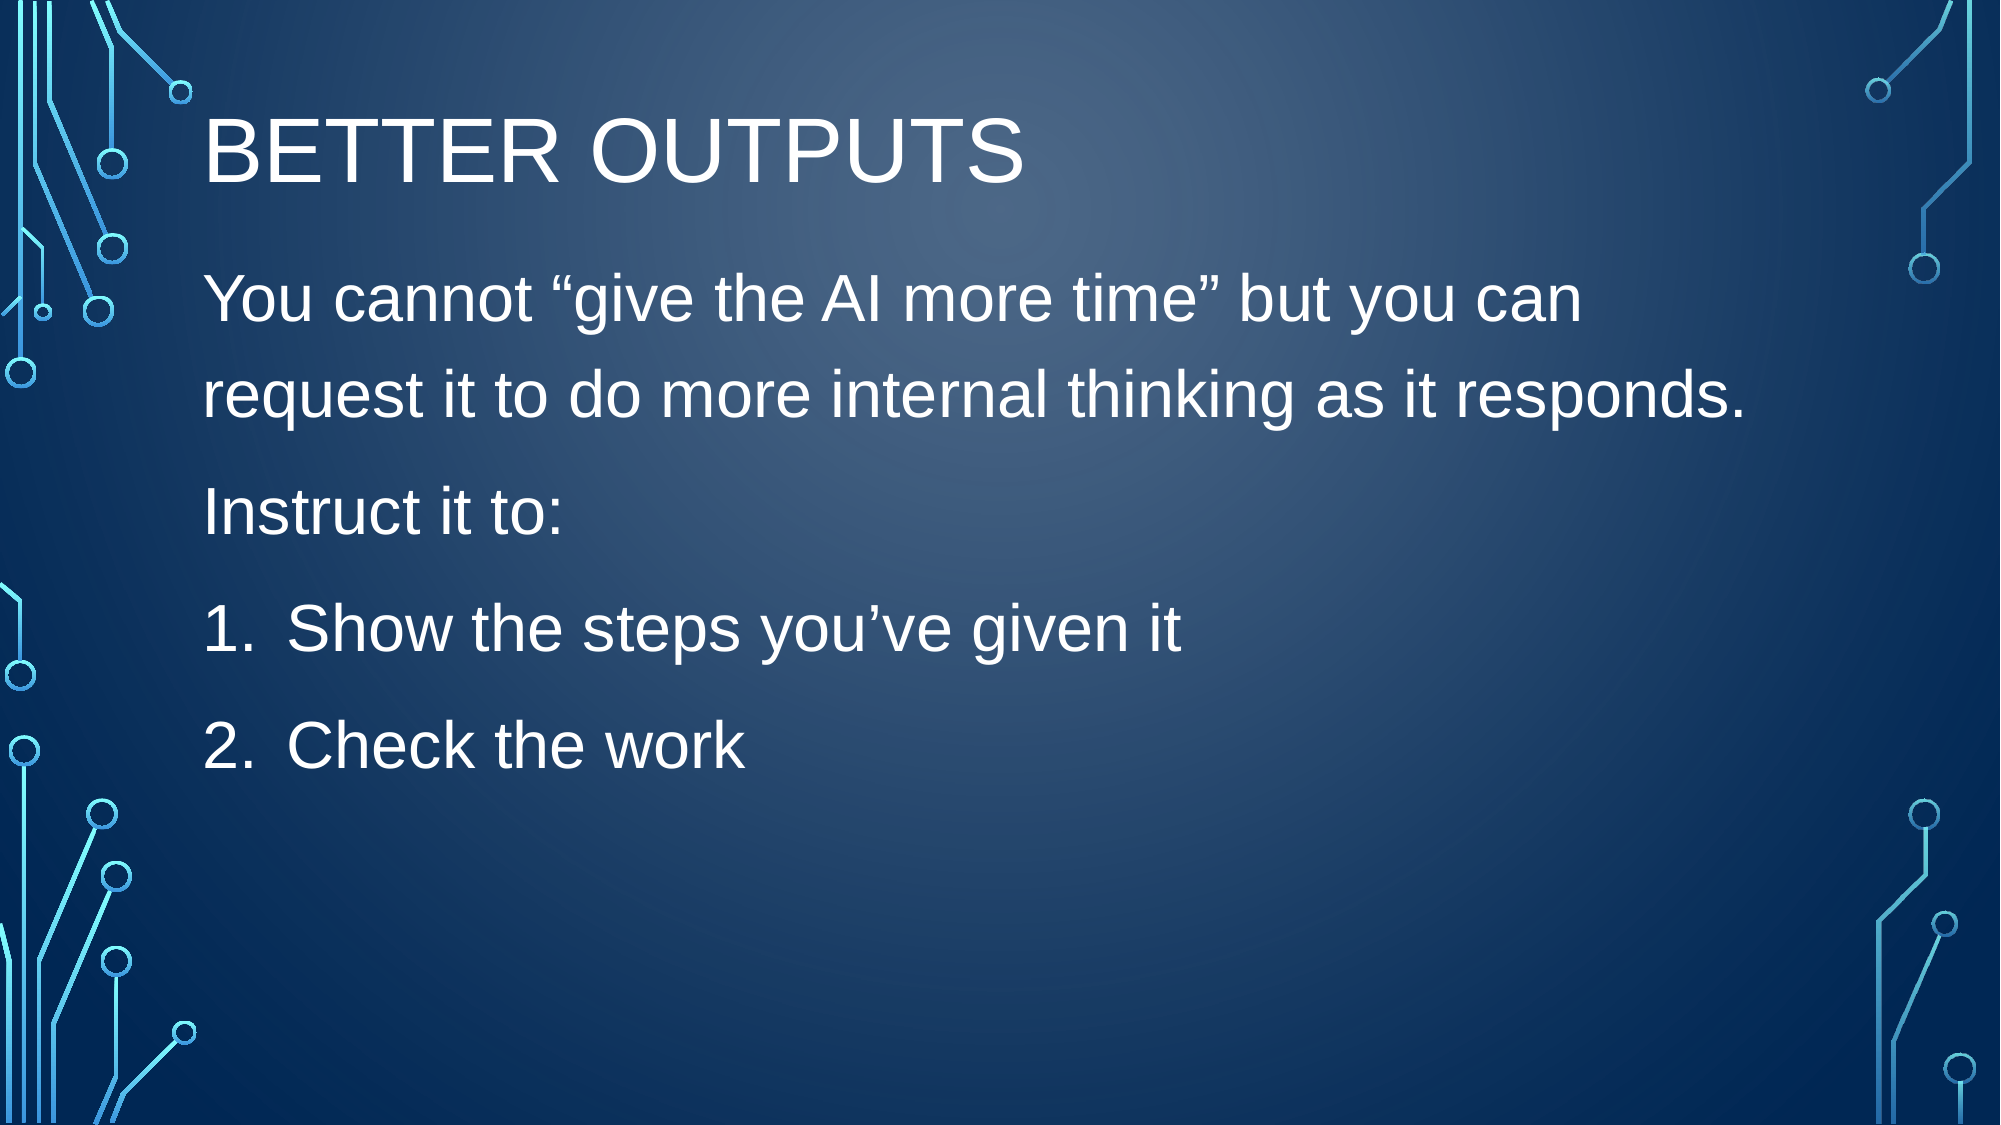

# BETTER OUTPUTS
You cannot “give the AI more time” but you can request it to do more internal thinking as it responds.
Instruct it to:
Show the steps you’ve given it
Check the work